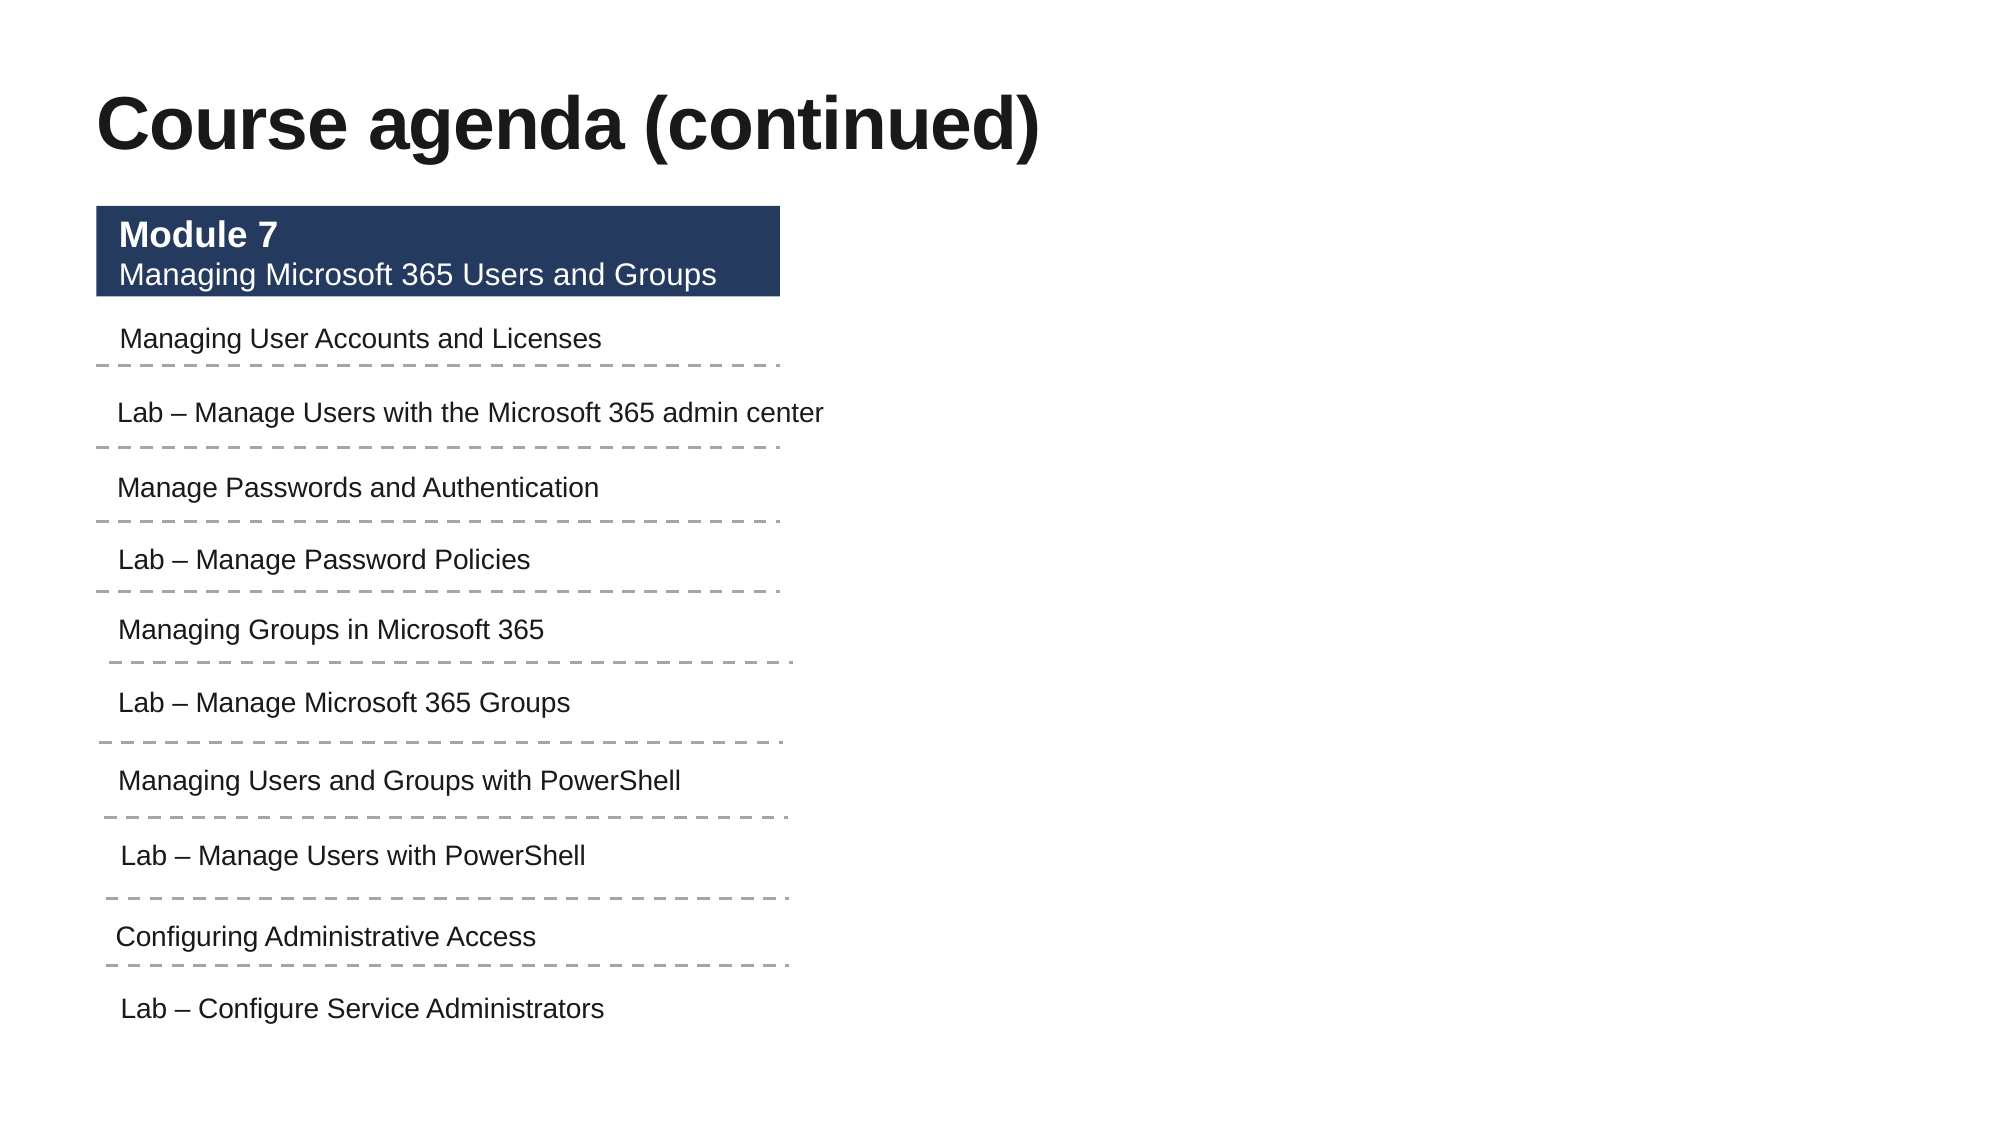

# Course agenda (continued)
Module 7
Managing Microsoft 365 Users and Groups
Managing User Accounts and Licenses
Lab – Manage Users with the Microsoft 365 admin center
Manage Passwords and Authentication
Lab – Manage Password Policies
Managing Groups in Microsoft 365
Lab – Manage Microsoft 365 Groups
Managing Users and Groups with PowerShell
Lab – Manage Users with PowerShell
Configuring Administrative Access
Lab – Configure Service Administrators